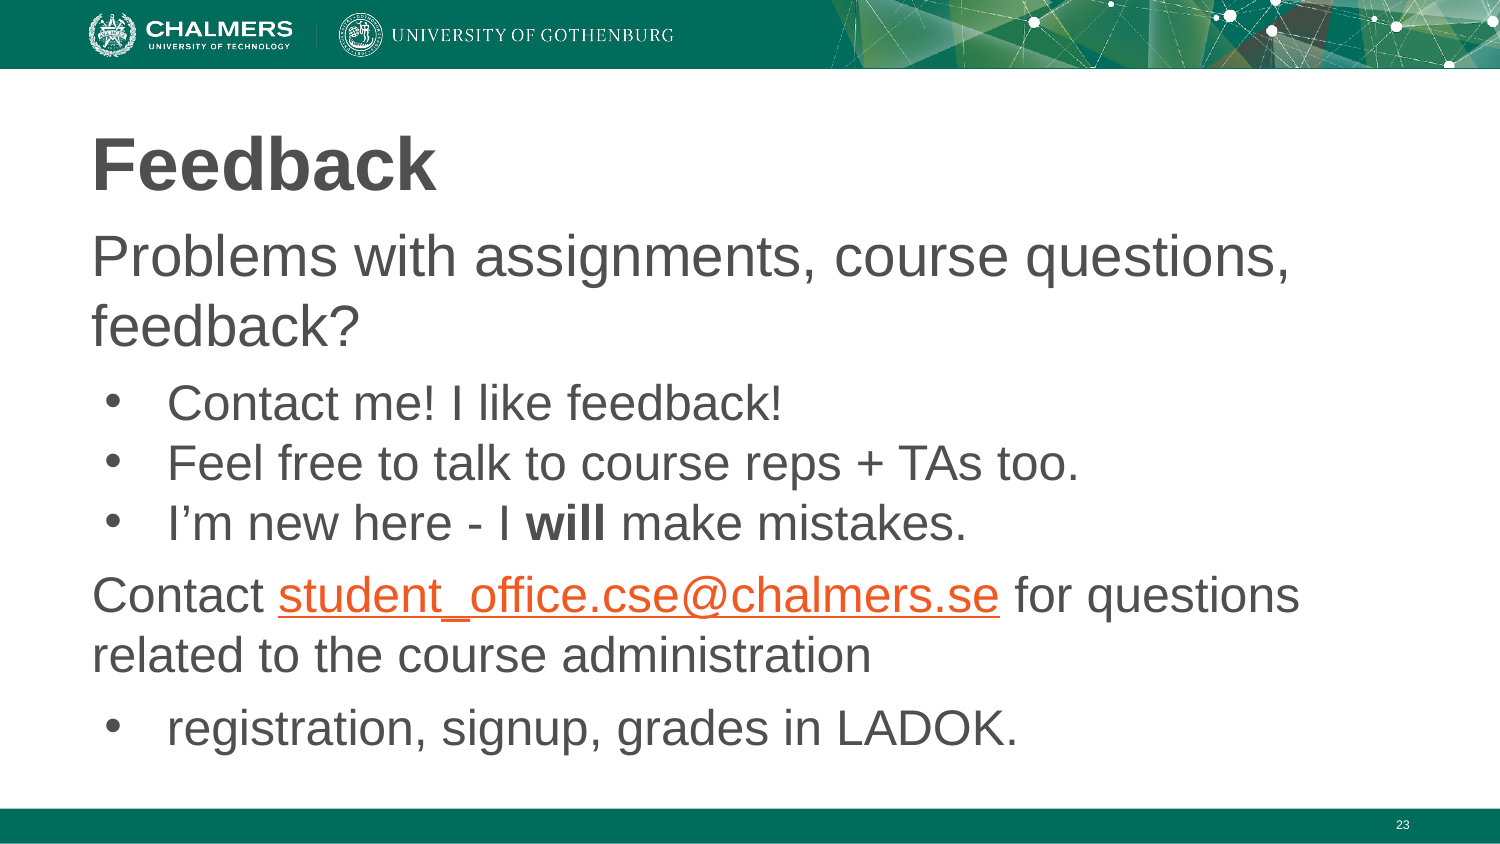

# Feedback
Problems with assignments, course questions, feedback?
Contact me! I like feedback!
Feel free to talk to course reps + TAs too.
I’m new here - I will make mistakes.
Contact student_office.cse@chalmers.se for questions related to the course administration
registration, signup, grades in LADOK.

23